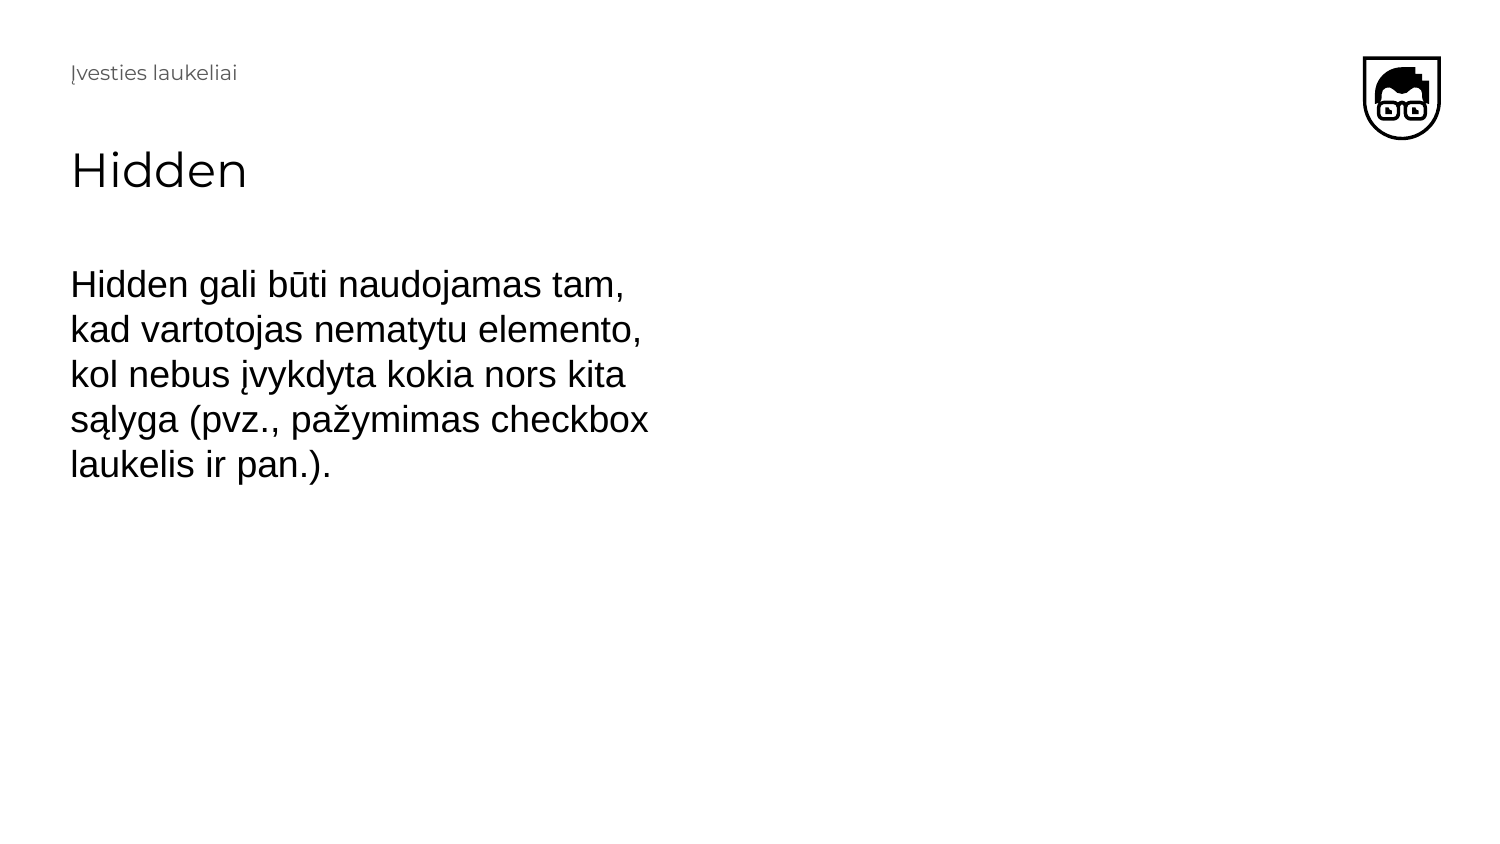

Įvesties laukeliai
# Hidden
Hidden gali būti naudojamas tam, kad vartotojas nematytu elemento, kol nebus įvykdyta kokia nors kita sąlyga (pvz., pažymimas checkbox laukelis ir pan.).